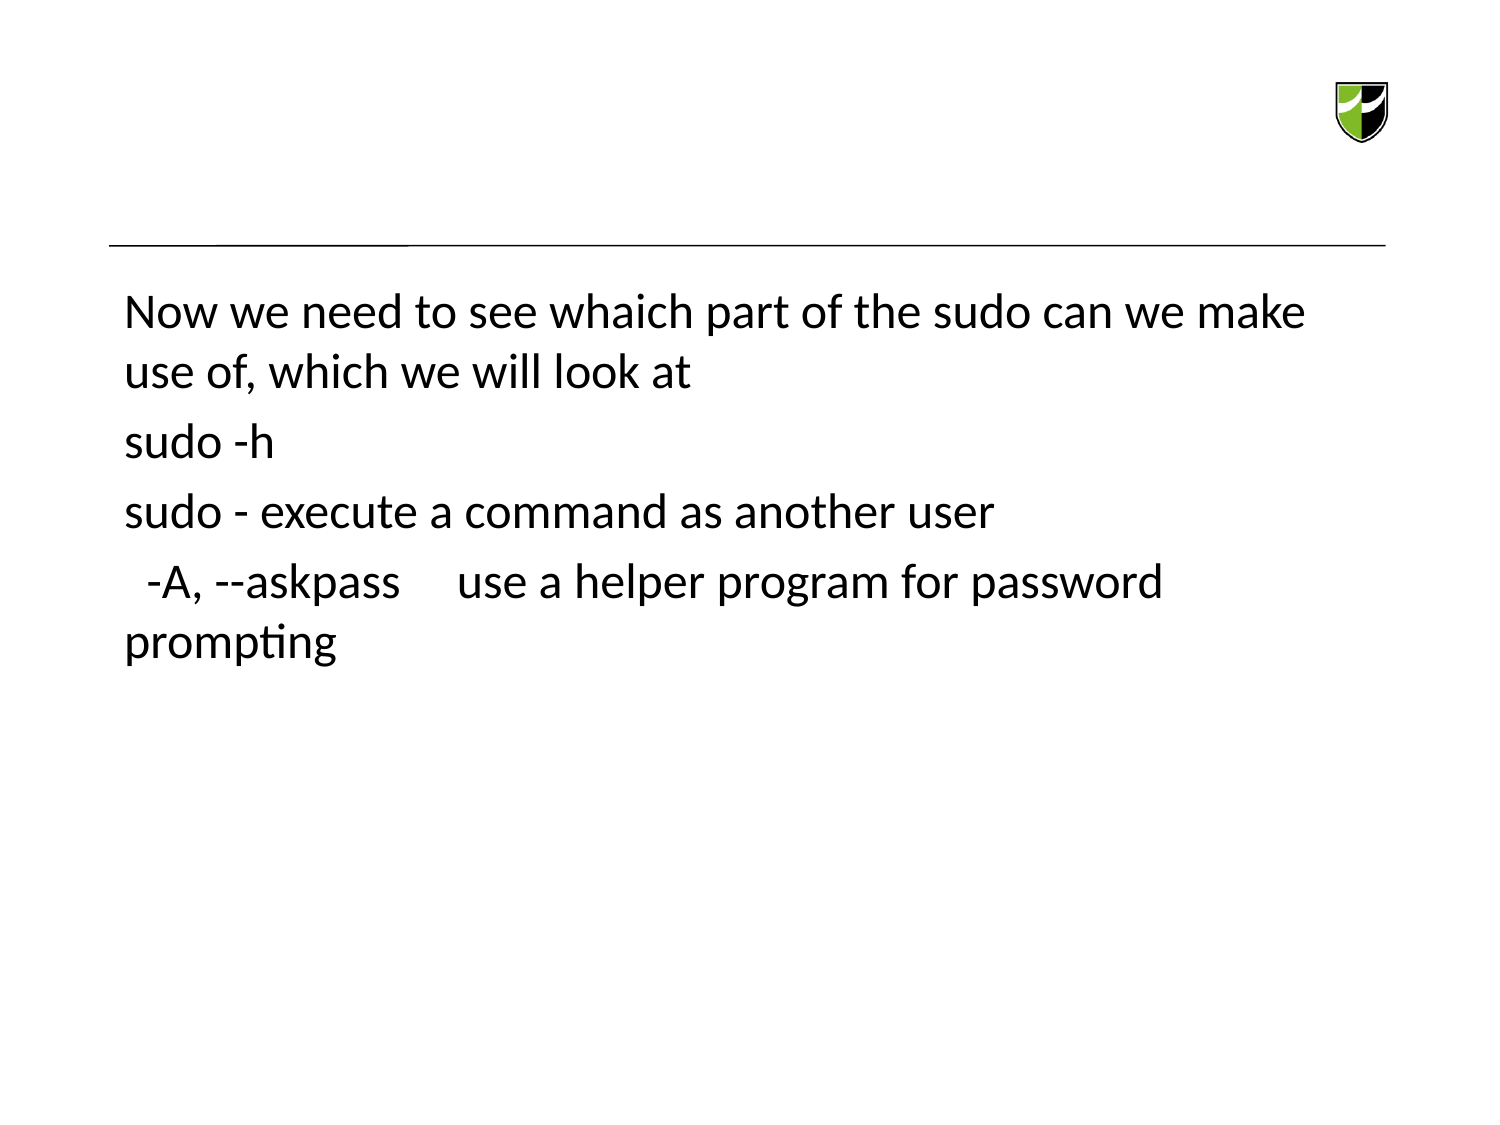

#
Now we need to see whaich part of the sudo can we make use of, which we will look at
sudo -h
sudo - execute a command as another user
  -A, --askpass     use a helper program for password prompting